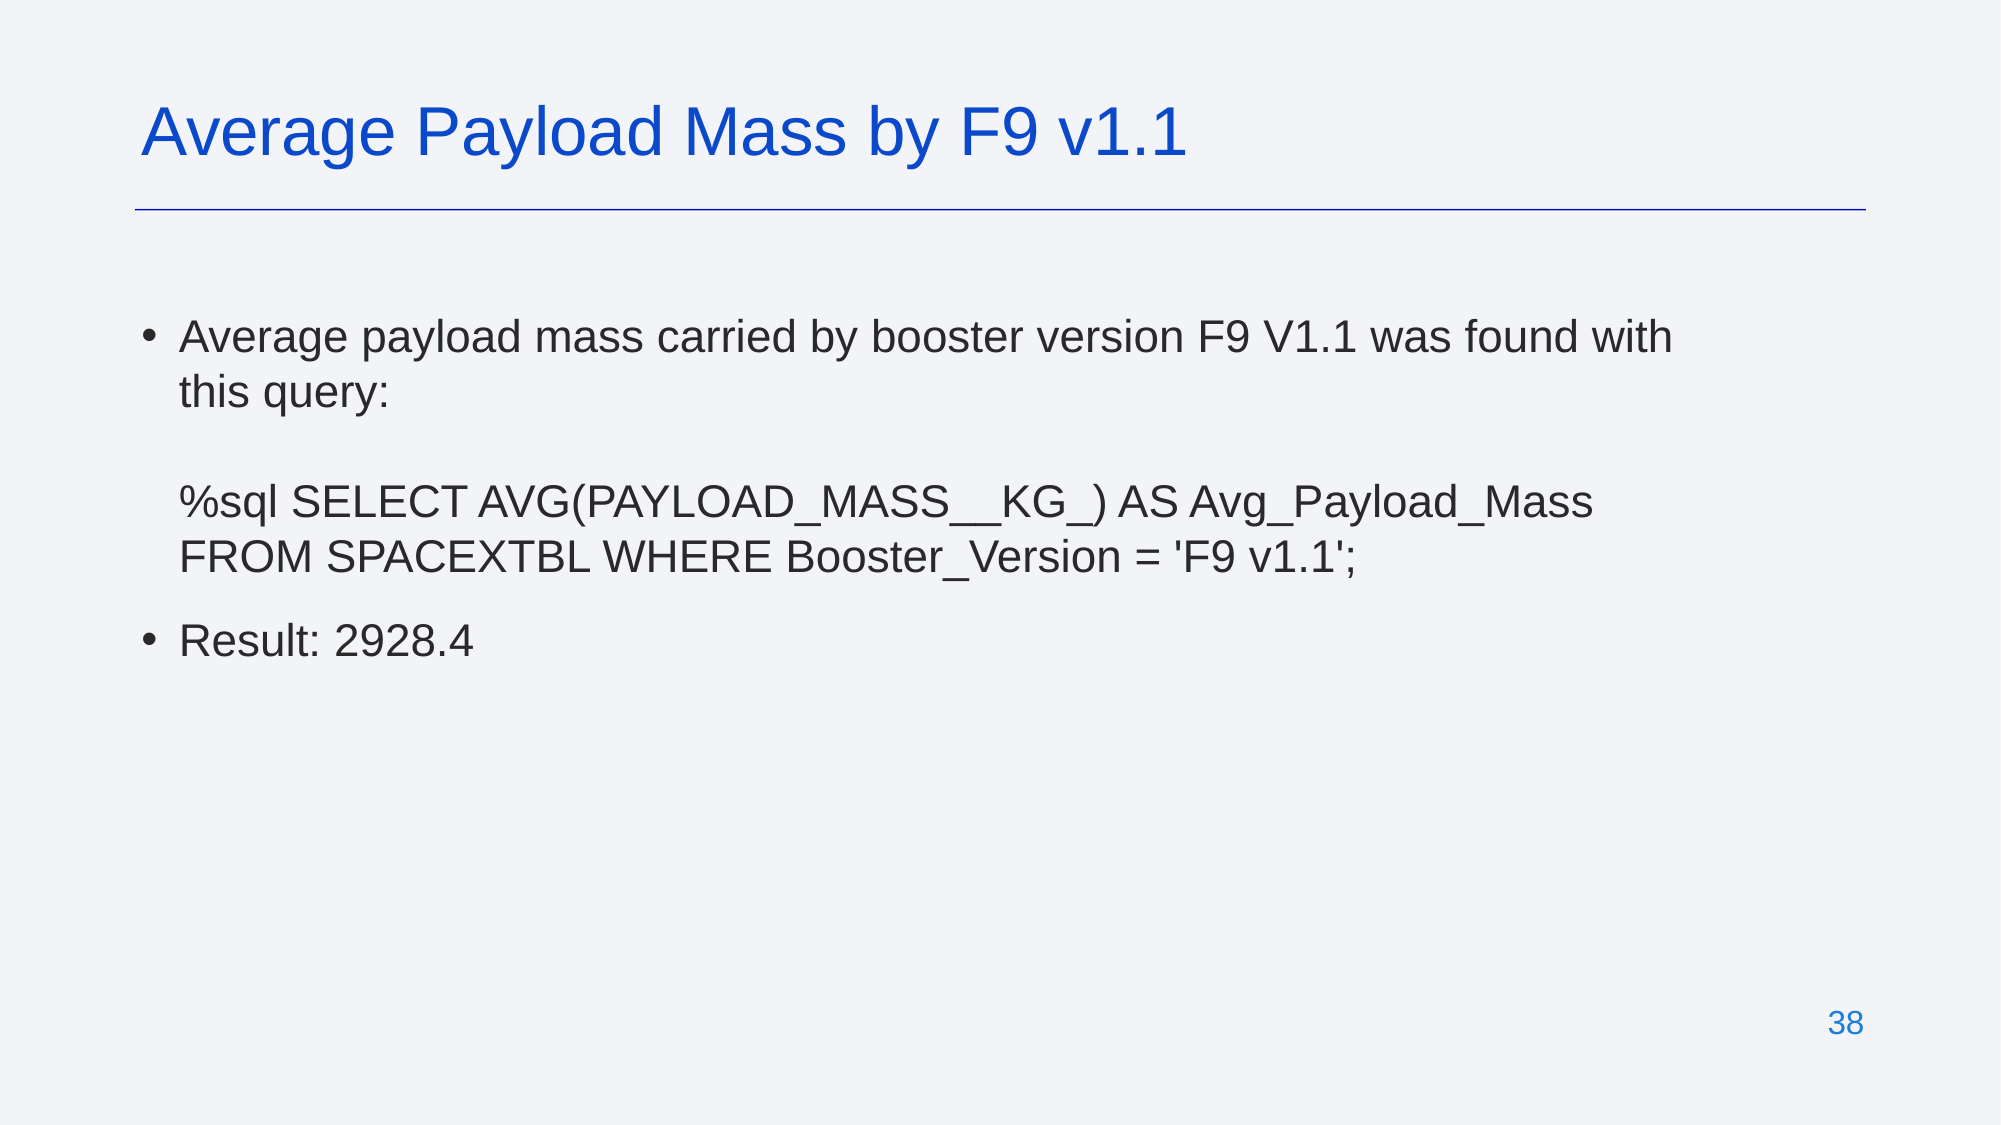

Average Payload Mass by F9 v1.1
Average payload mass carried by booster version F9 V1.1 was found with this query:
%sql SELECT AVG(PAYLOAD_MASS__KG_) AS Avg_Payload_Mass FROM SPACEXTBL WHERE Booster_Version = 'F9 v1.1';
Result: 2928.4
38